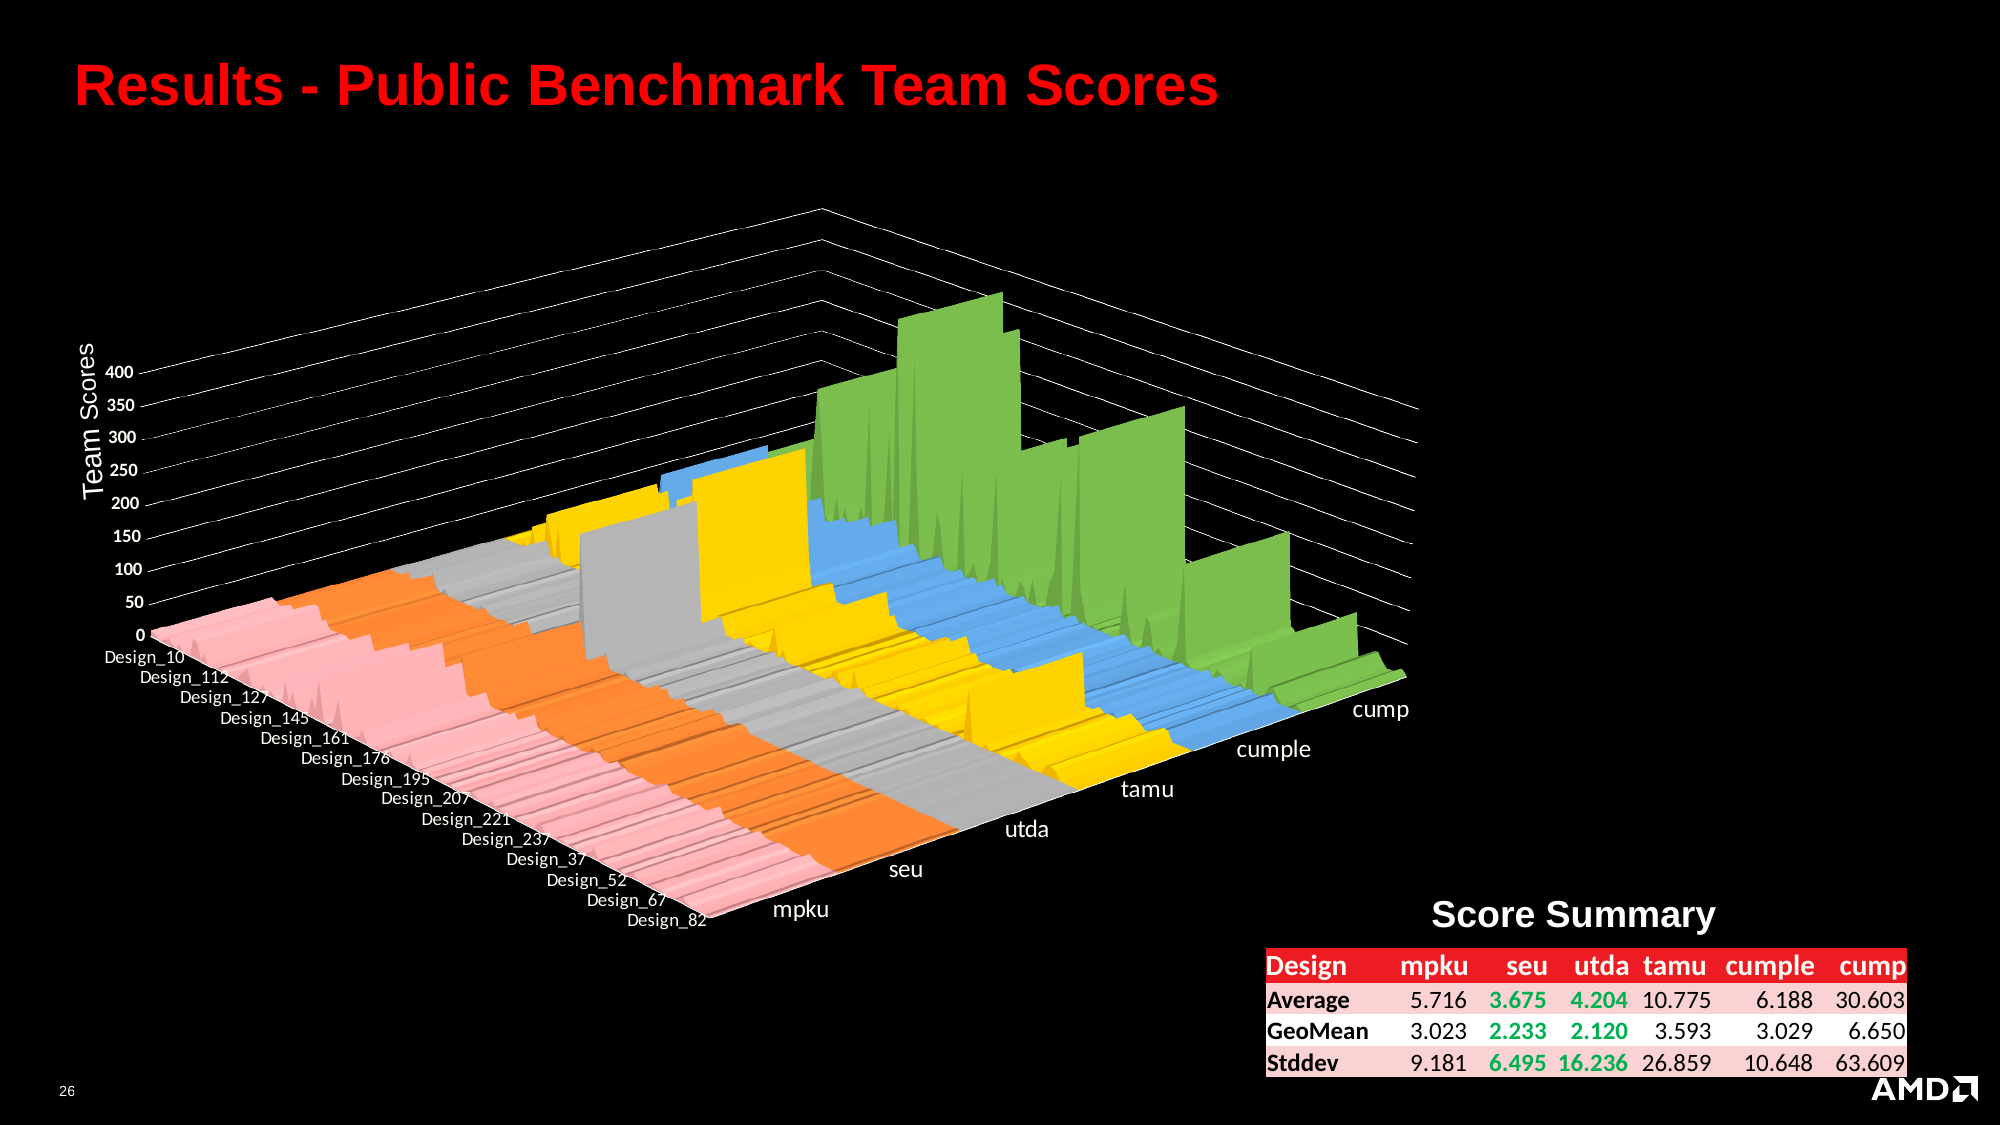

# Results - Public Benchmark Team Scores

[unsupported chart]

 Team Scores
Score Summary
| Design | mpku | seu | utda | tamu | cumple | cump |
| --- | --- | --- | --- | --- | --- | --- |
| Average | 5.716 | 3.675 | 4.204 | 10.775 | 6.188 | 30.603 |
| GeoMean | 3.023 | 2.233 | 2.120 | 3.593 | 3.029 | 6.650 |
| Stddev | 9.181 | 6.495 | 16.236 | 26.859 | 10.648 | 63.609 |